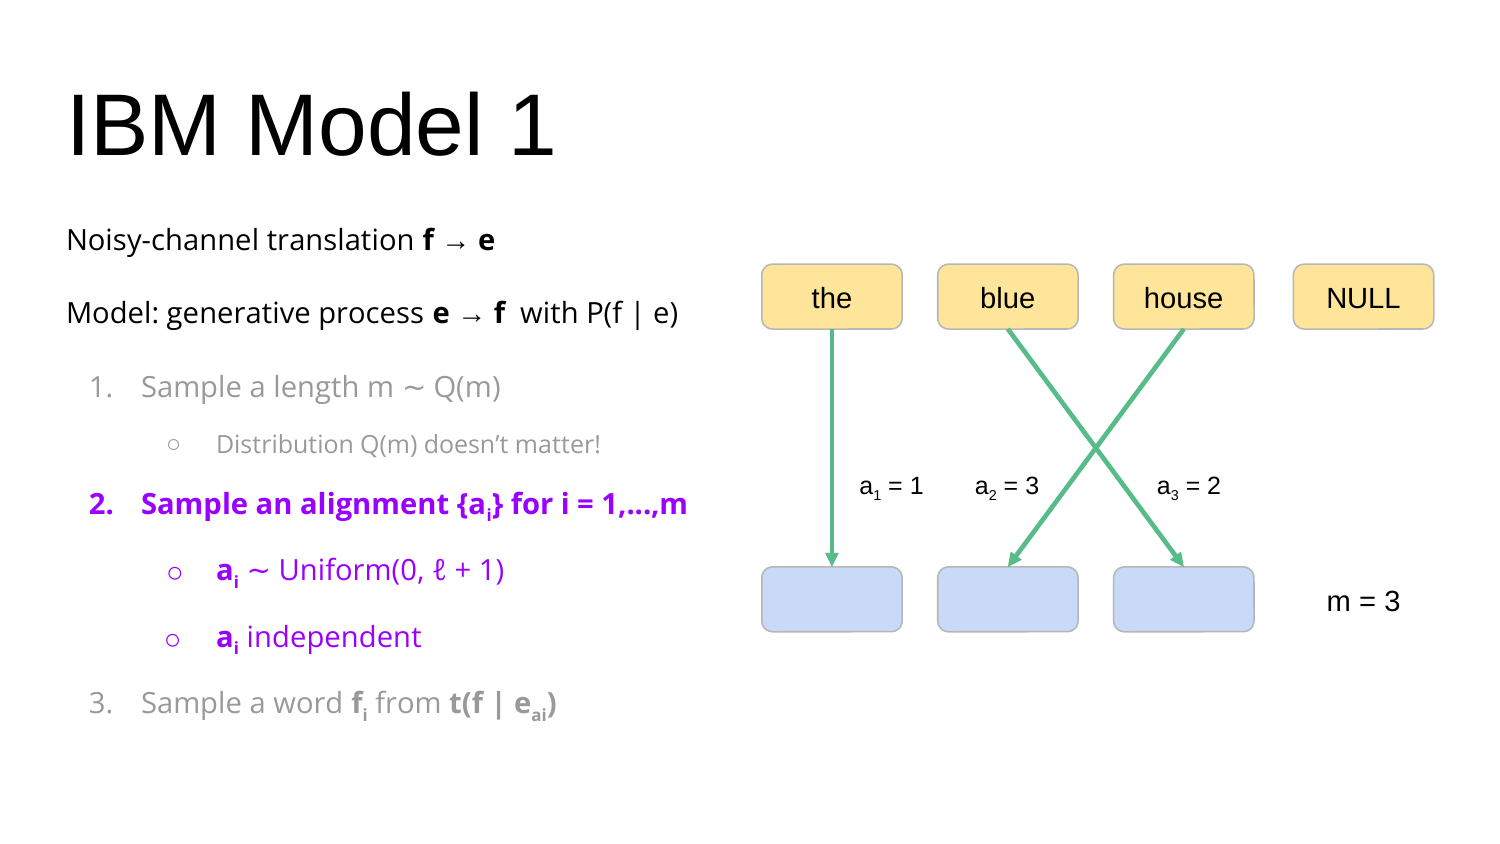

# IBM Model 1
Noisy-channel translation f → e
Model: generative process e → f  with P(f | e)
Sample a length m ∼ Q(m)
Distribution Q(m) doesn’t matter!
Sample an alignment {ai} for i = 1,...,m
ai ∼ Uniform(0, ℓ + 1)
ai independent
Sample a word fi from t(f | eai)
the
blue
house

NULL
a1 = 1
a2 = 3
a3 = 2
m = 3